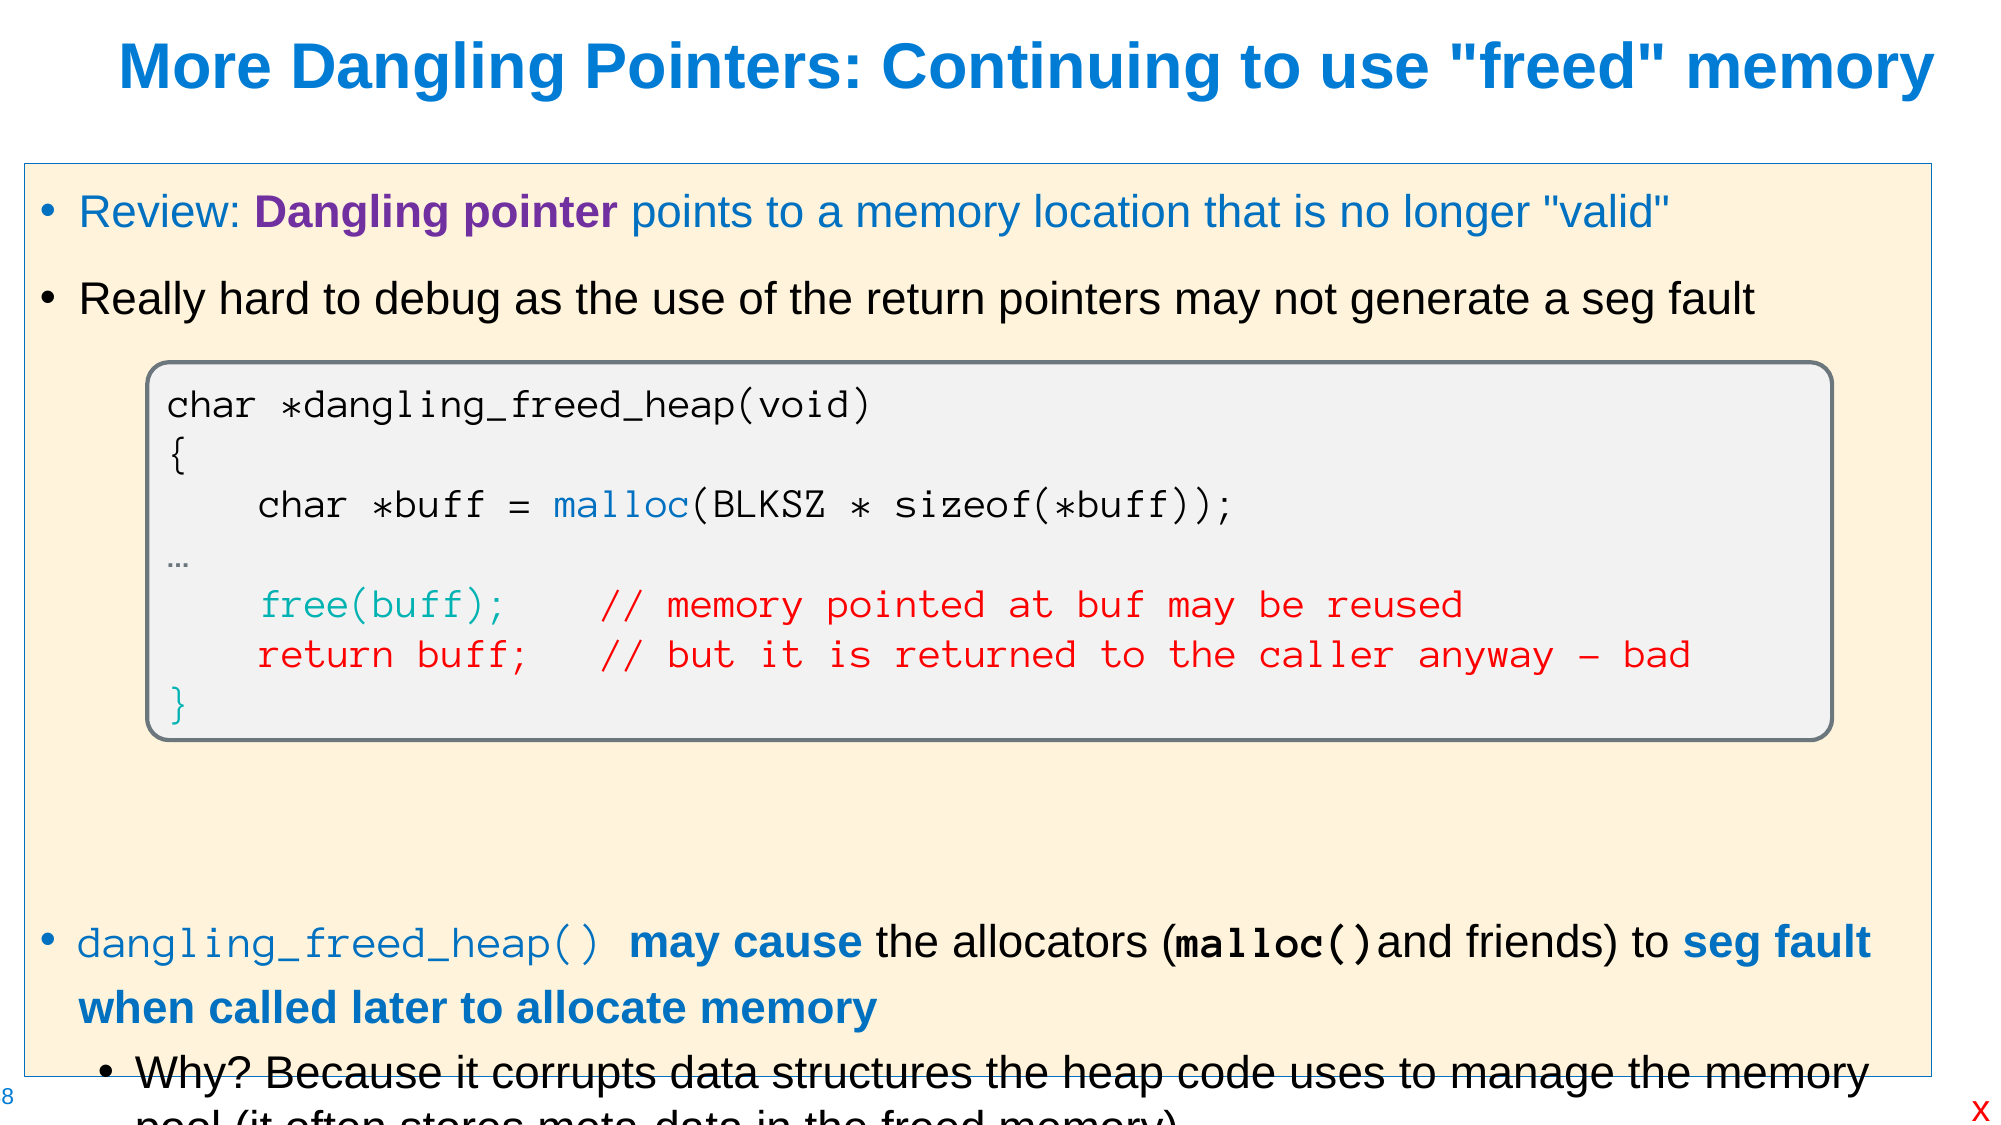

# More Dangling Pointers: Continuing to use "freed" memory
Review: Dangling pointer points to a memory location that is no longer "valid"
Really hard to debug as the use of the return pointers may not generate a seg fault

dangling_freed_heap() may cause the allocators (malloc()and friends) to seg fault when called later to allocate memory
Why? Because it corrupts data structures the heap code uses to manage the memory pool (it often stores meta-data in the freed memory)
char *dangling_freed_heap(void)
{
    char *buff = malloc(BLKSZ * sizeof(*buff));
…
    free(buff);    // memory pointed at buf may be reused
    return buff;   // but it is returned to the caller anyway - bad
}
x